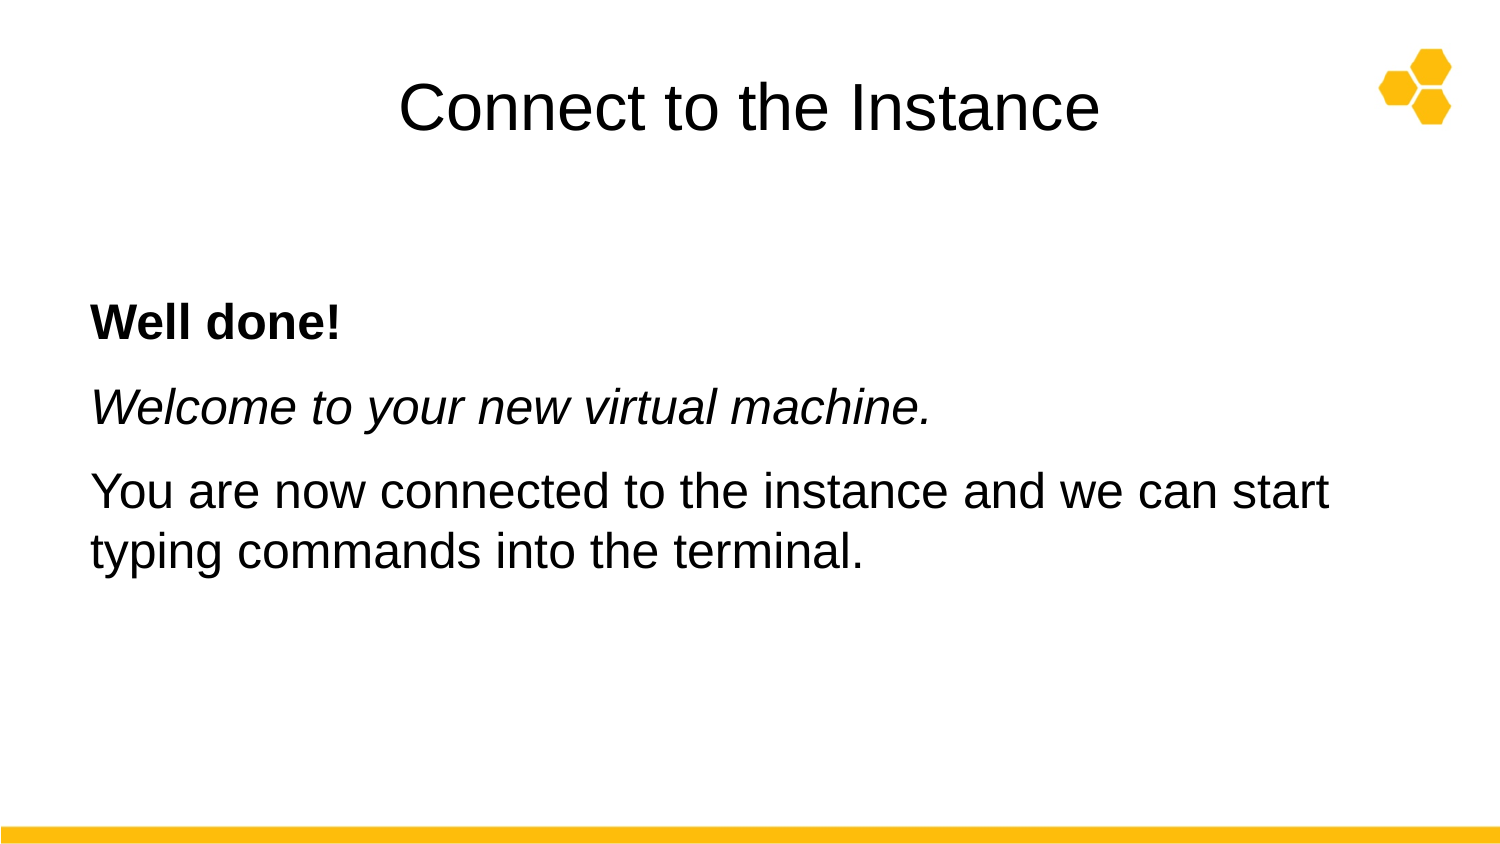

# Connect to the Instance
Well done!
Welcome to your new virtual machine.
You are now connected to the instance and we can start typing commands into the terminal.